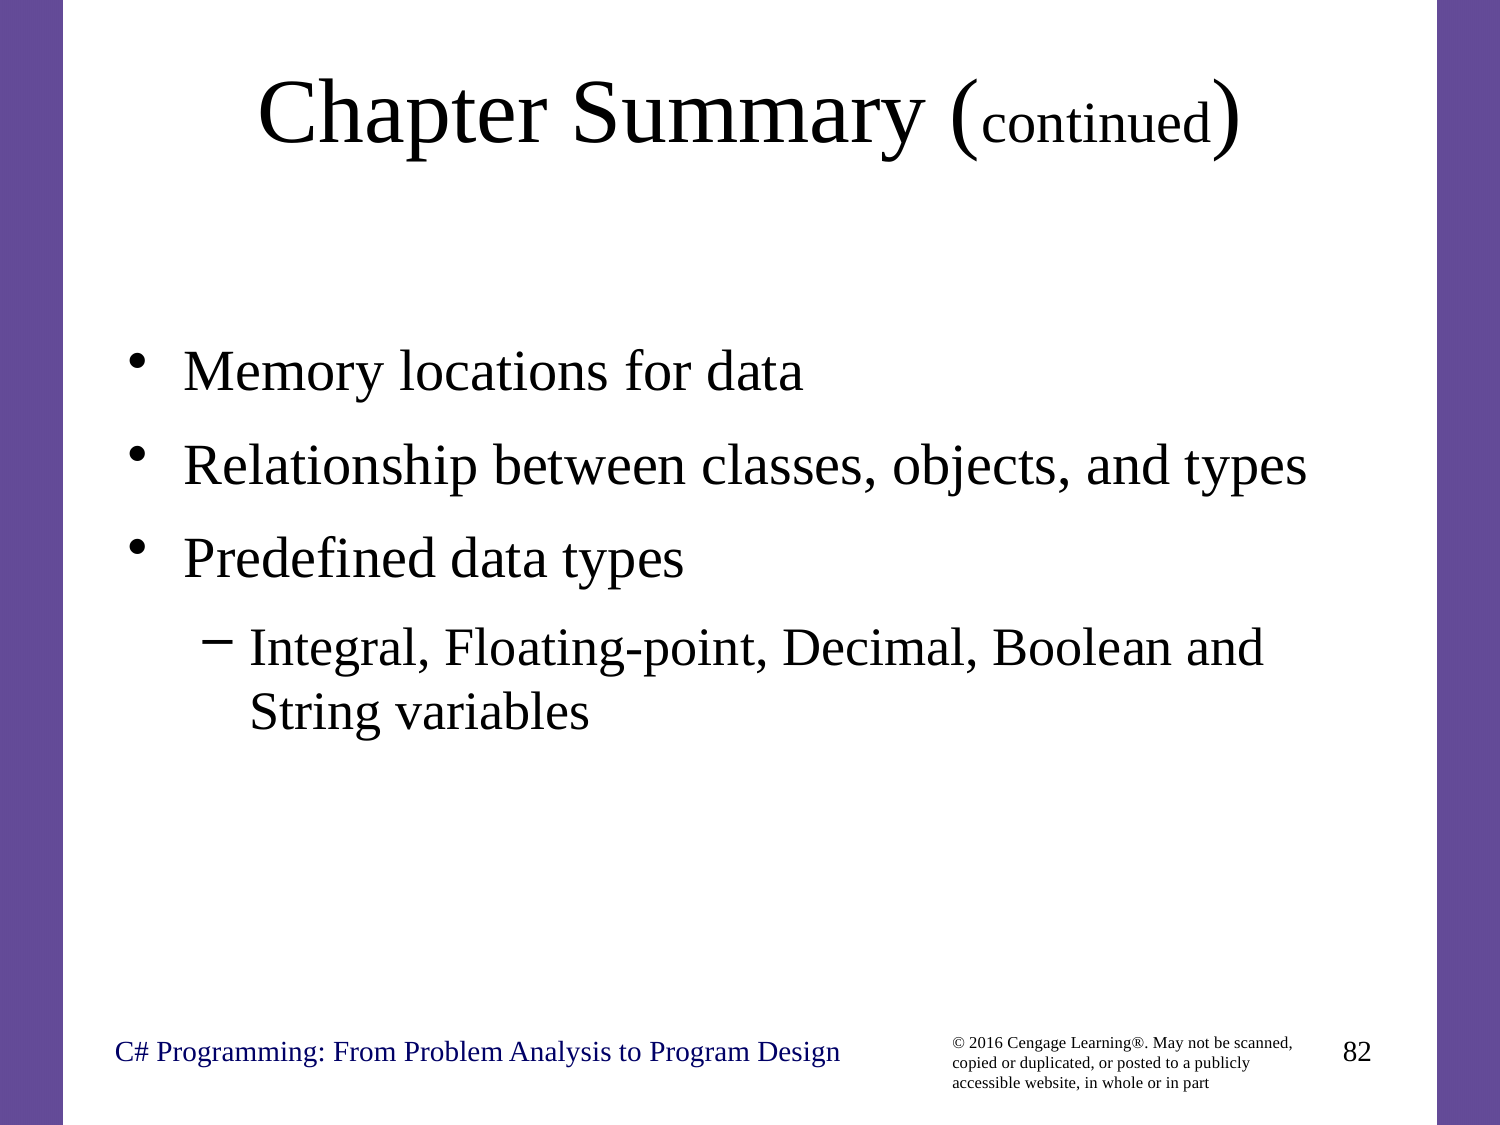

# Chapter Summary (continued)
Memory locations for data
Relationship between classes, objects, and types
Predefined data types
Integral, Floating-point, Decimal, Boolean and String variables
C# Programming: From Problem Analysis to Program Design

82